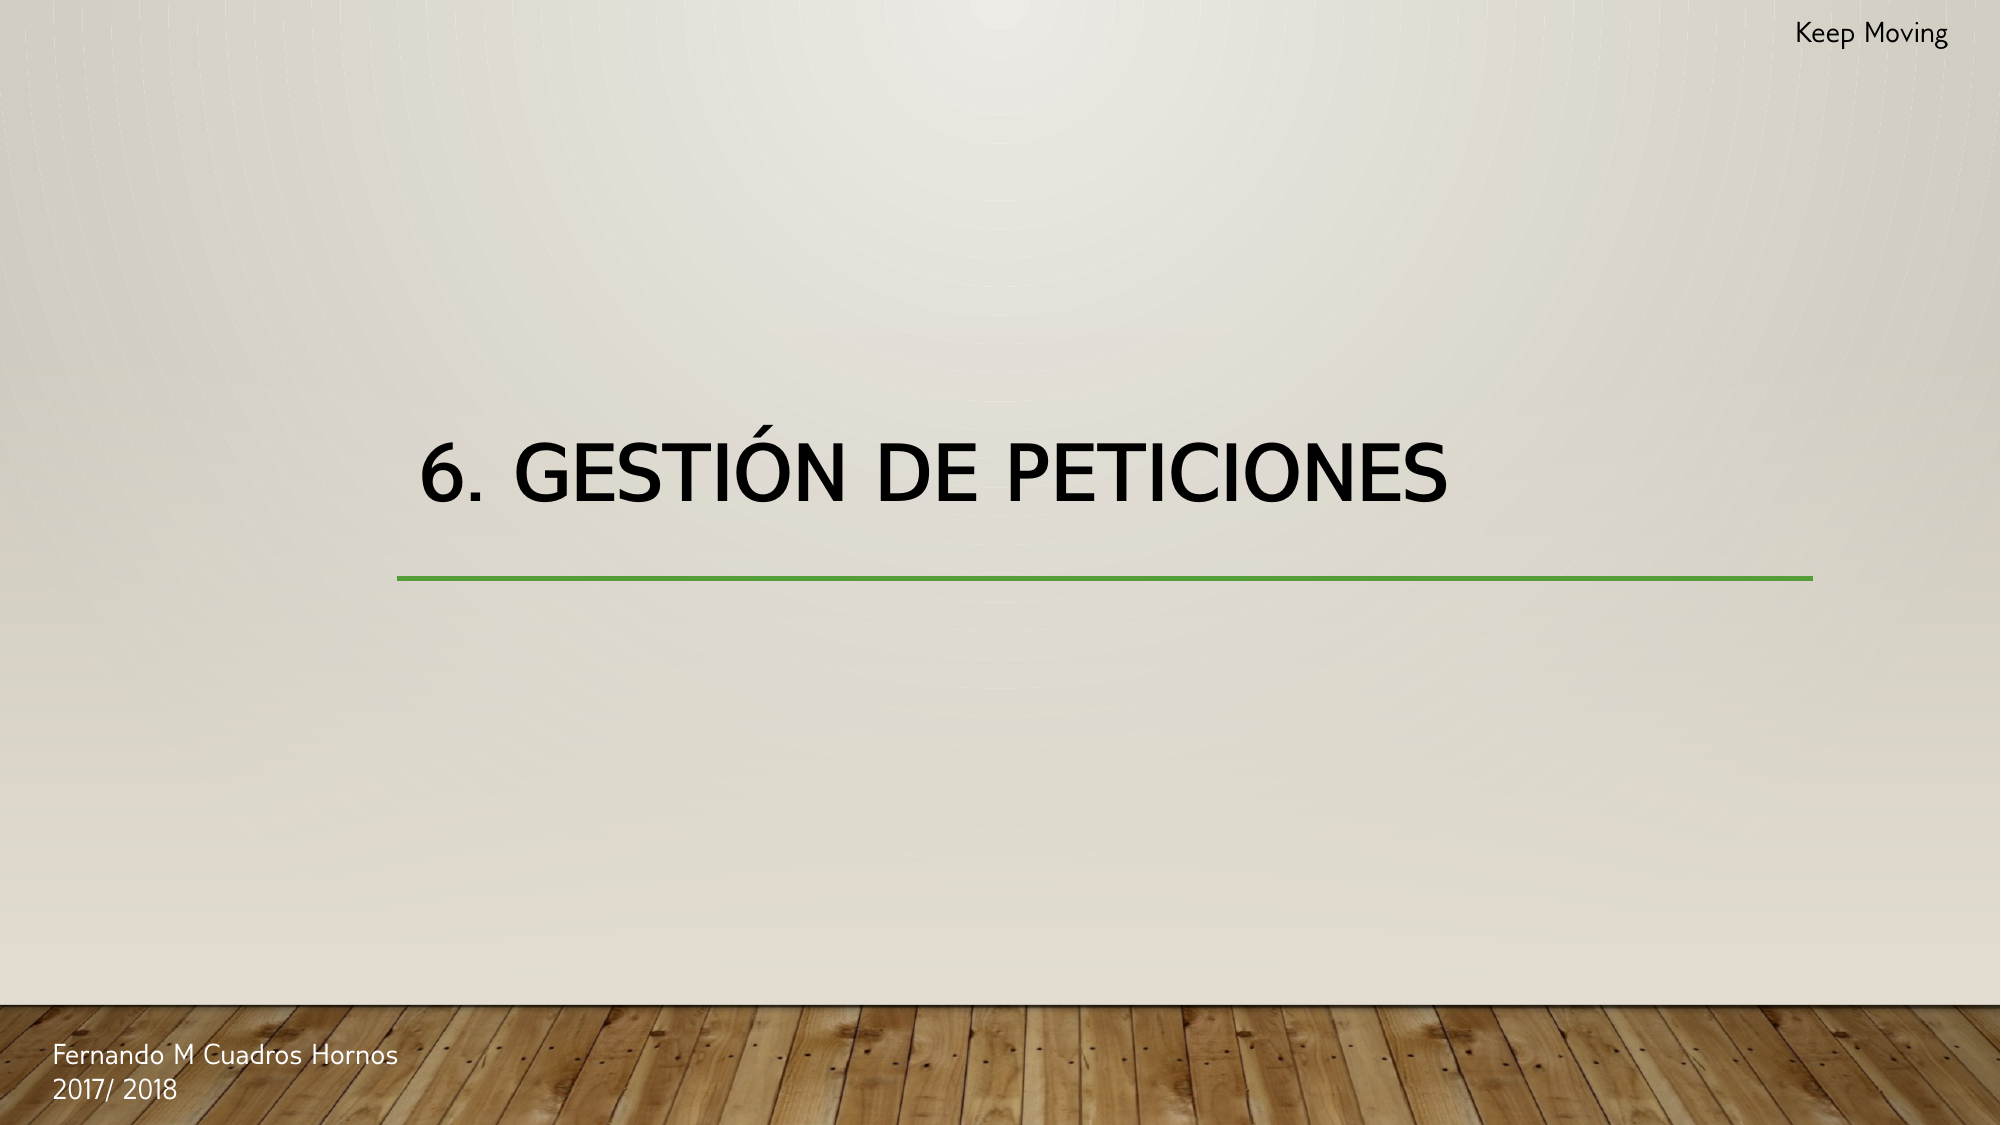

Keep Moving
# 6. Gestión de PETICIONES
Fernando M Cuadros Hornos
2017/ 2018